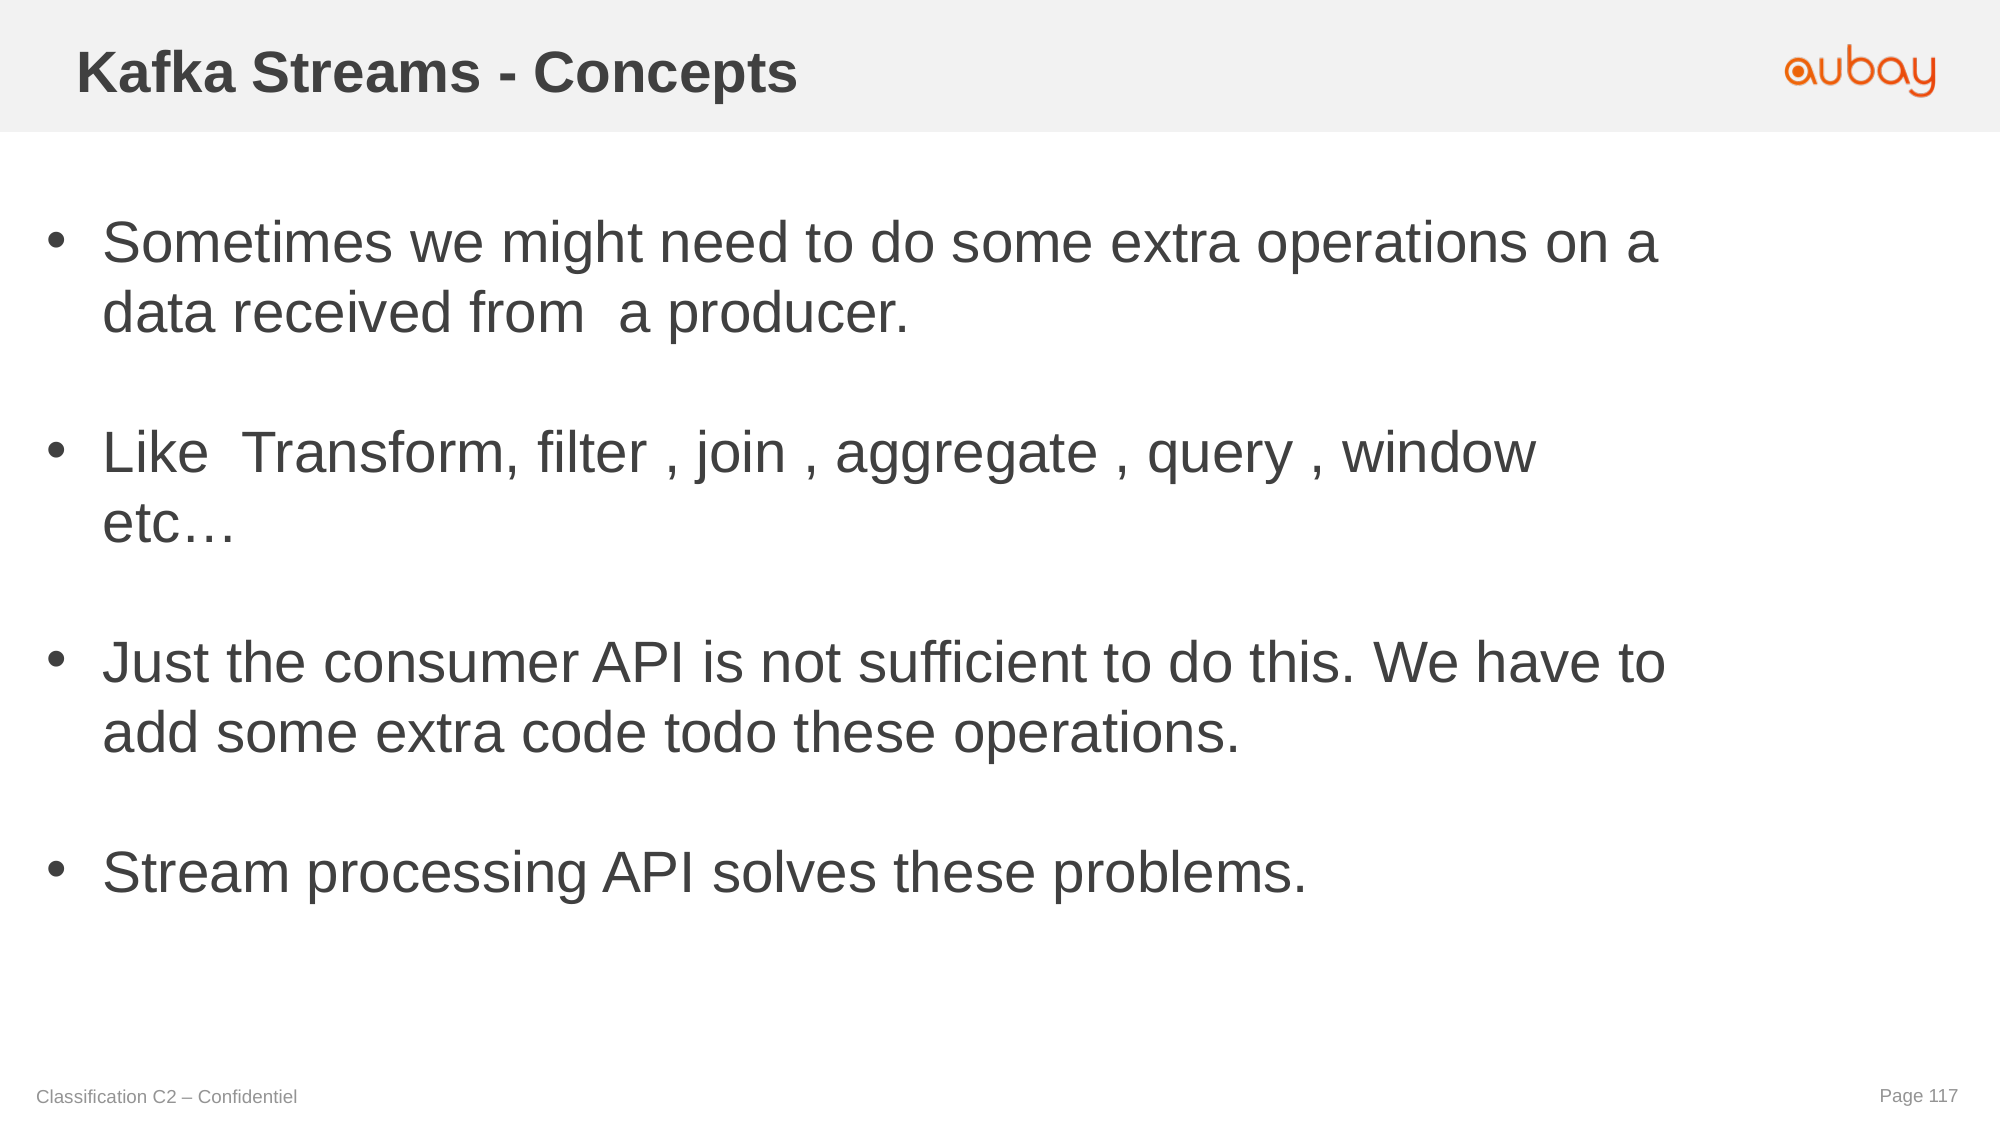

Kafka Streams - Concepts

Sometimes we might need to do some extra operations on a data received from  a producer.

Like  Transform, filter , join , aggregate , query , window etc…

Just the consumer API is not sufficient to do this. We have to add some extra code todo these operations.

Stream processing API solves these problems.